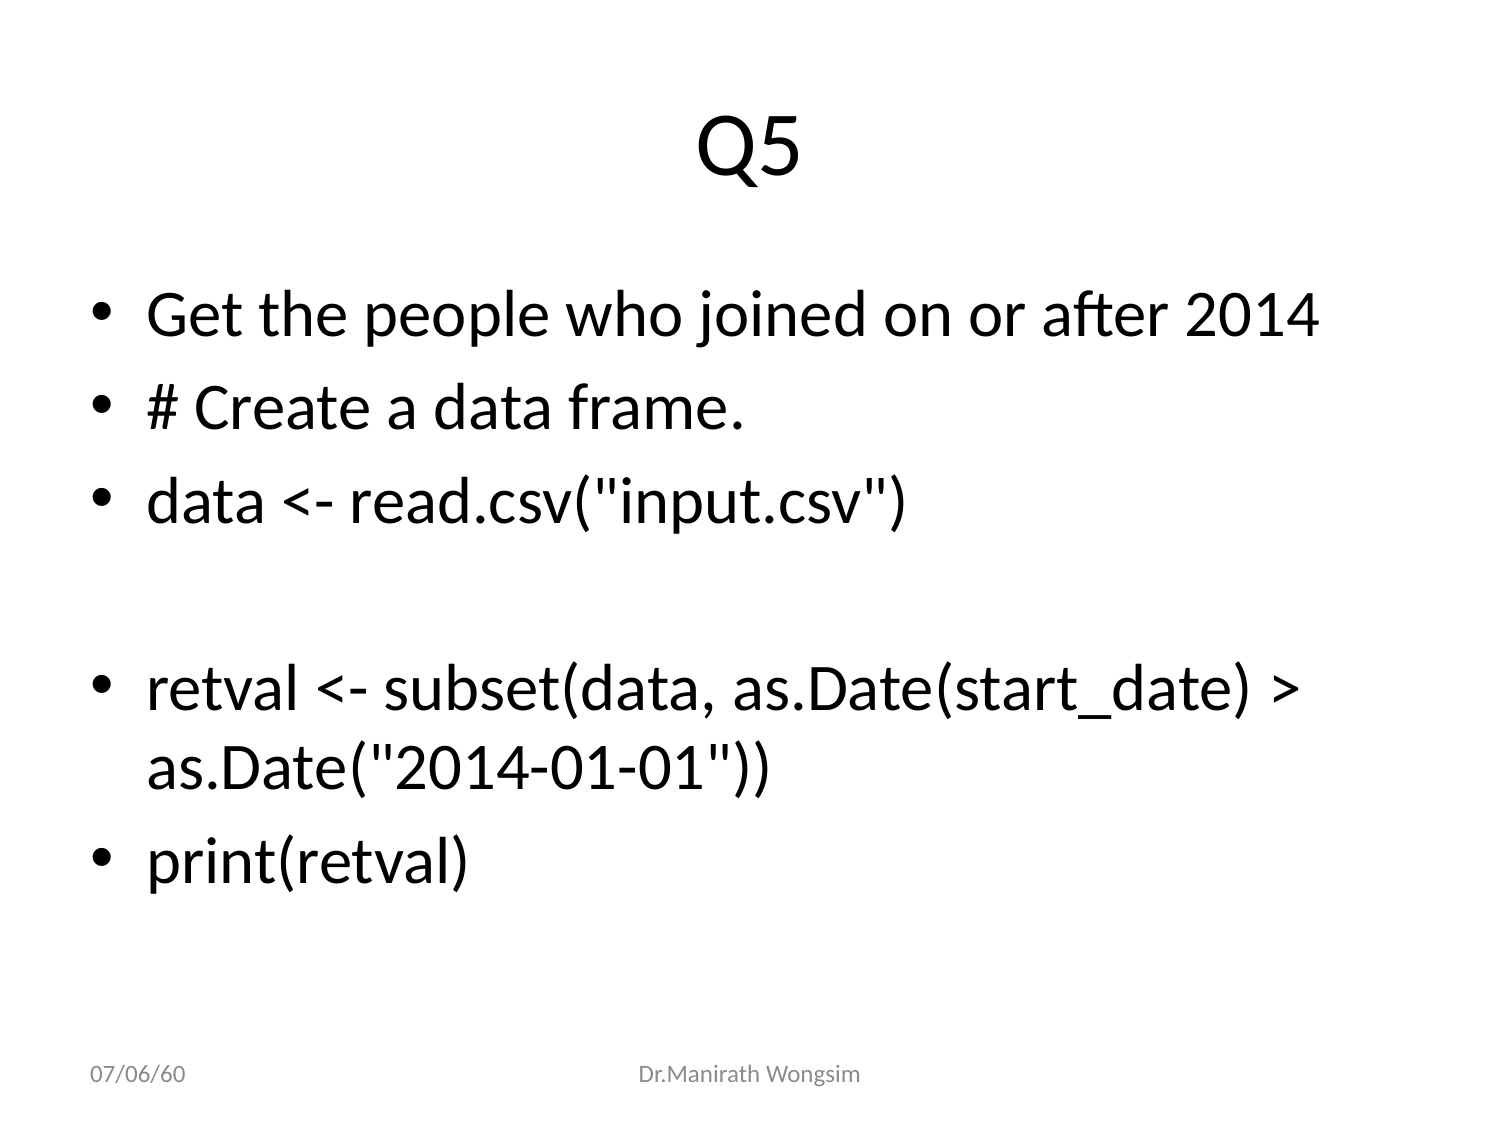

# Q5
Get the people who joined on or after 2014
# Create a data frame.
data <- read.csv("input.csv")

retval <- subset(data, as.Date(start_date) > as.Date("2014-01-01"))
print(retval)

07/06/60
Dr.Manirath Wongsim